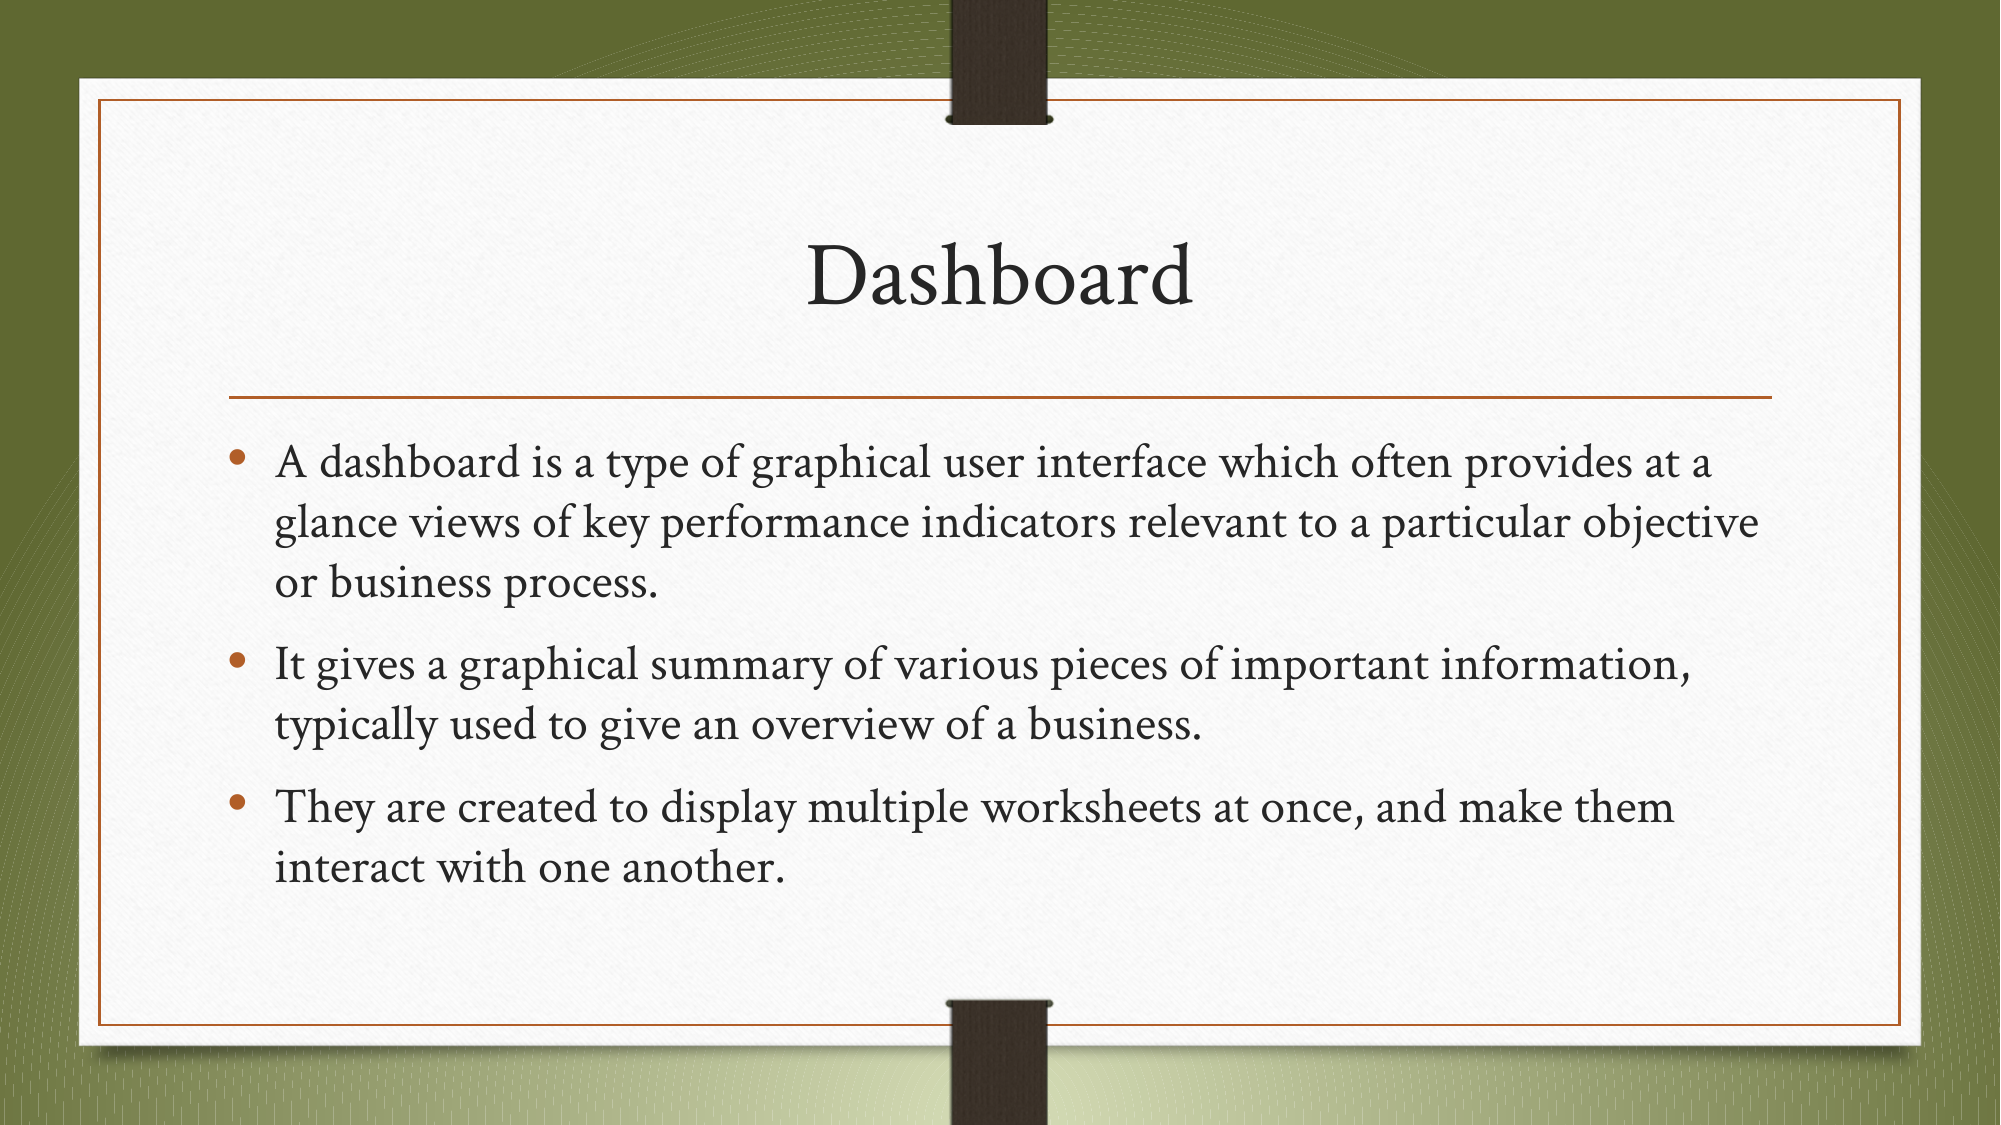

# Dashboard
A dashboard is a type of graphical user interface which often provides at a glance views of key performance indicators relevant to a particular objective or business process.
It gives a graphical summary of various pieces of important information, typically used to give an overview of a business.
They are created to display multiple worksheets at once, and make them interact with one another.